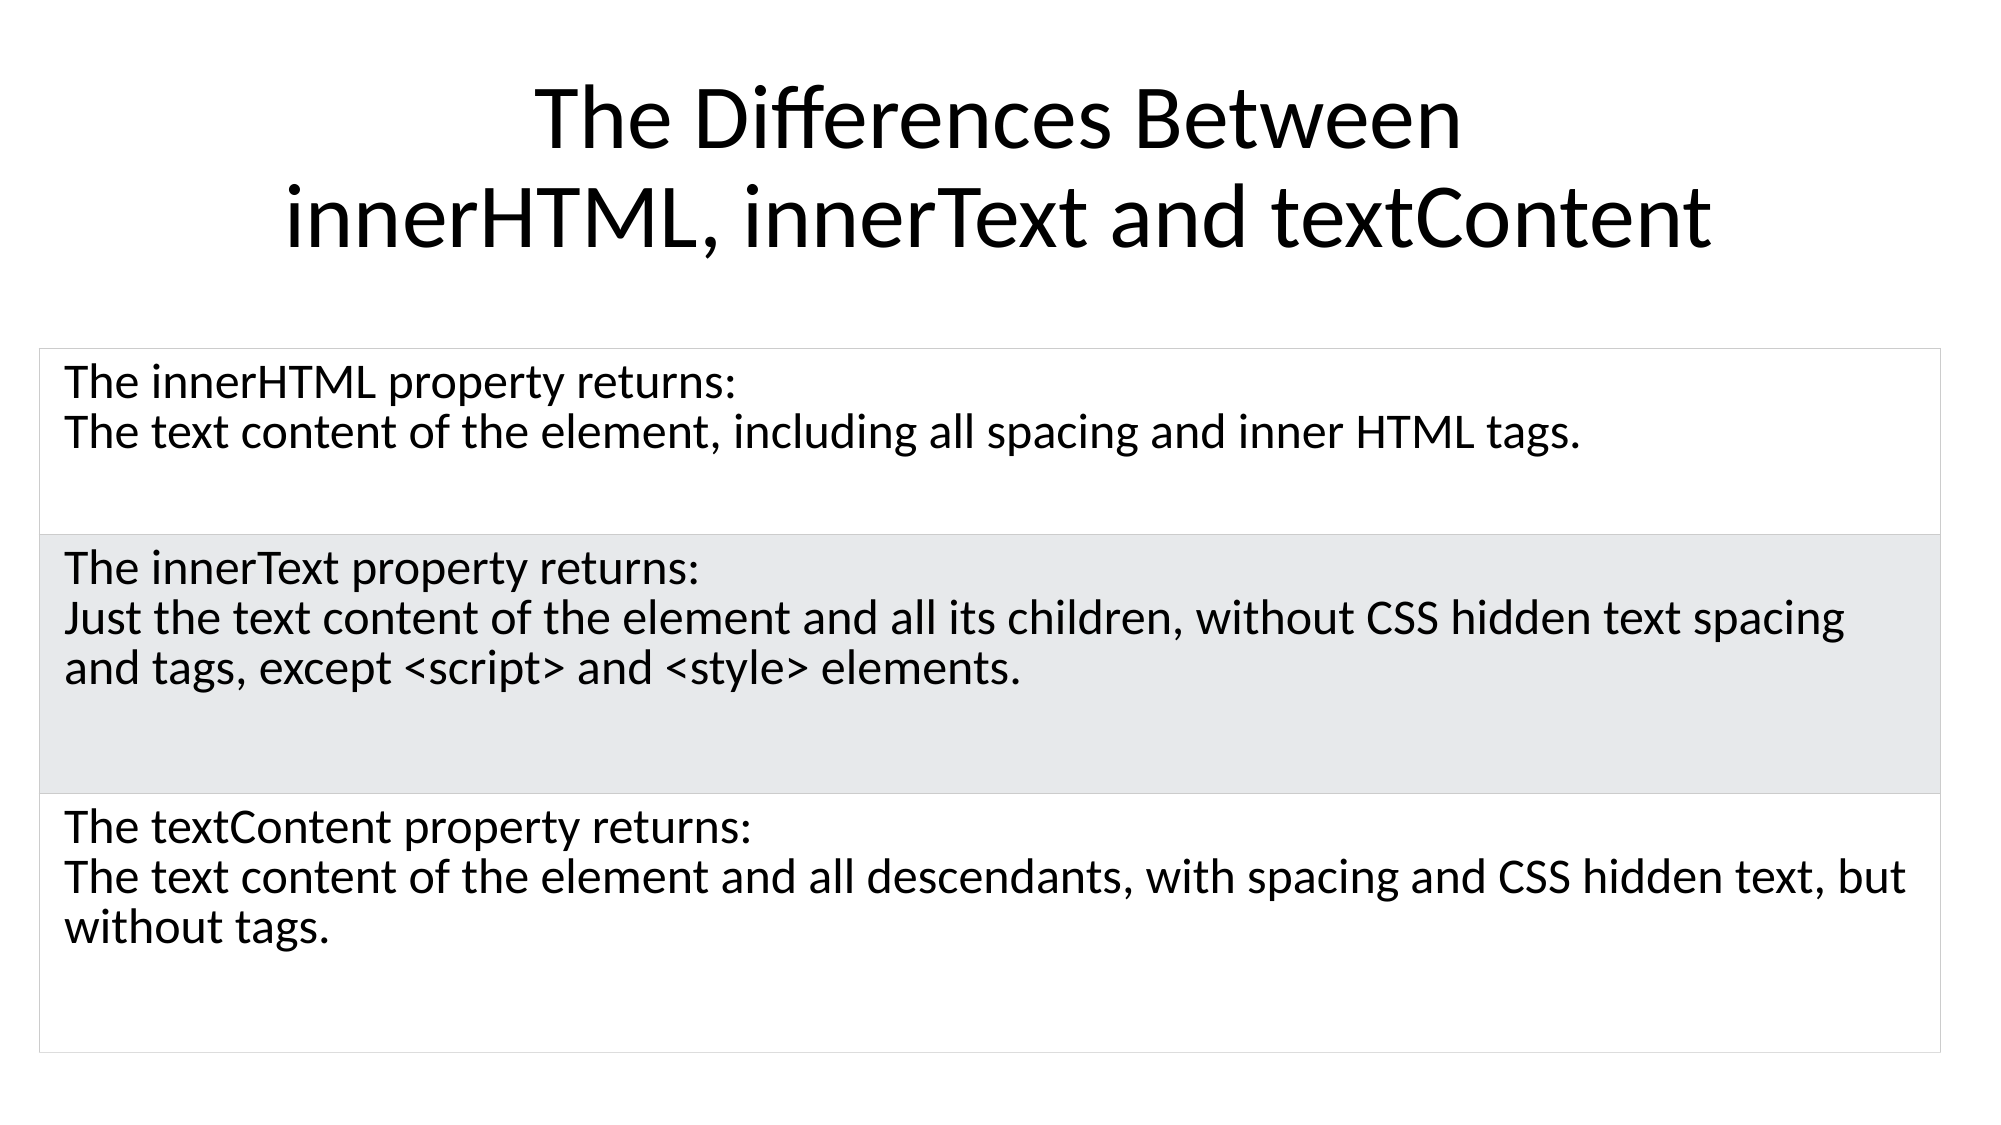

# The Differences Between innerHTML, innerText and textContent
| The innerHTML property returns: The text content of the element, including all spacing and inner HTML tags. |
| --- |
| The innerText property returns: Just the text content of the element and all its children, without CSS hidden text spacing and tags, except <script> and <style> elements. |
| The textContent property returns: The text content of the element and all descendants, with spacing and CSS hidden text, but without tags. |